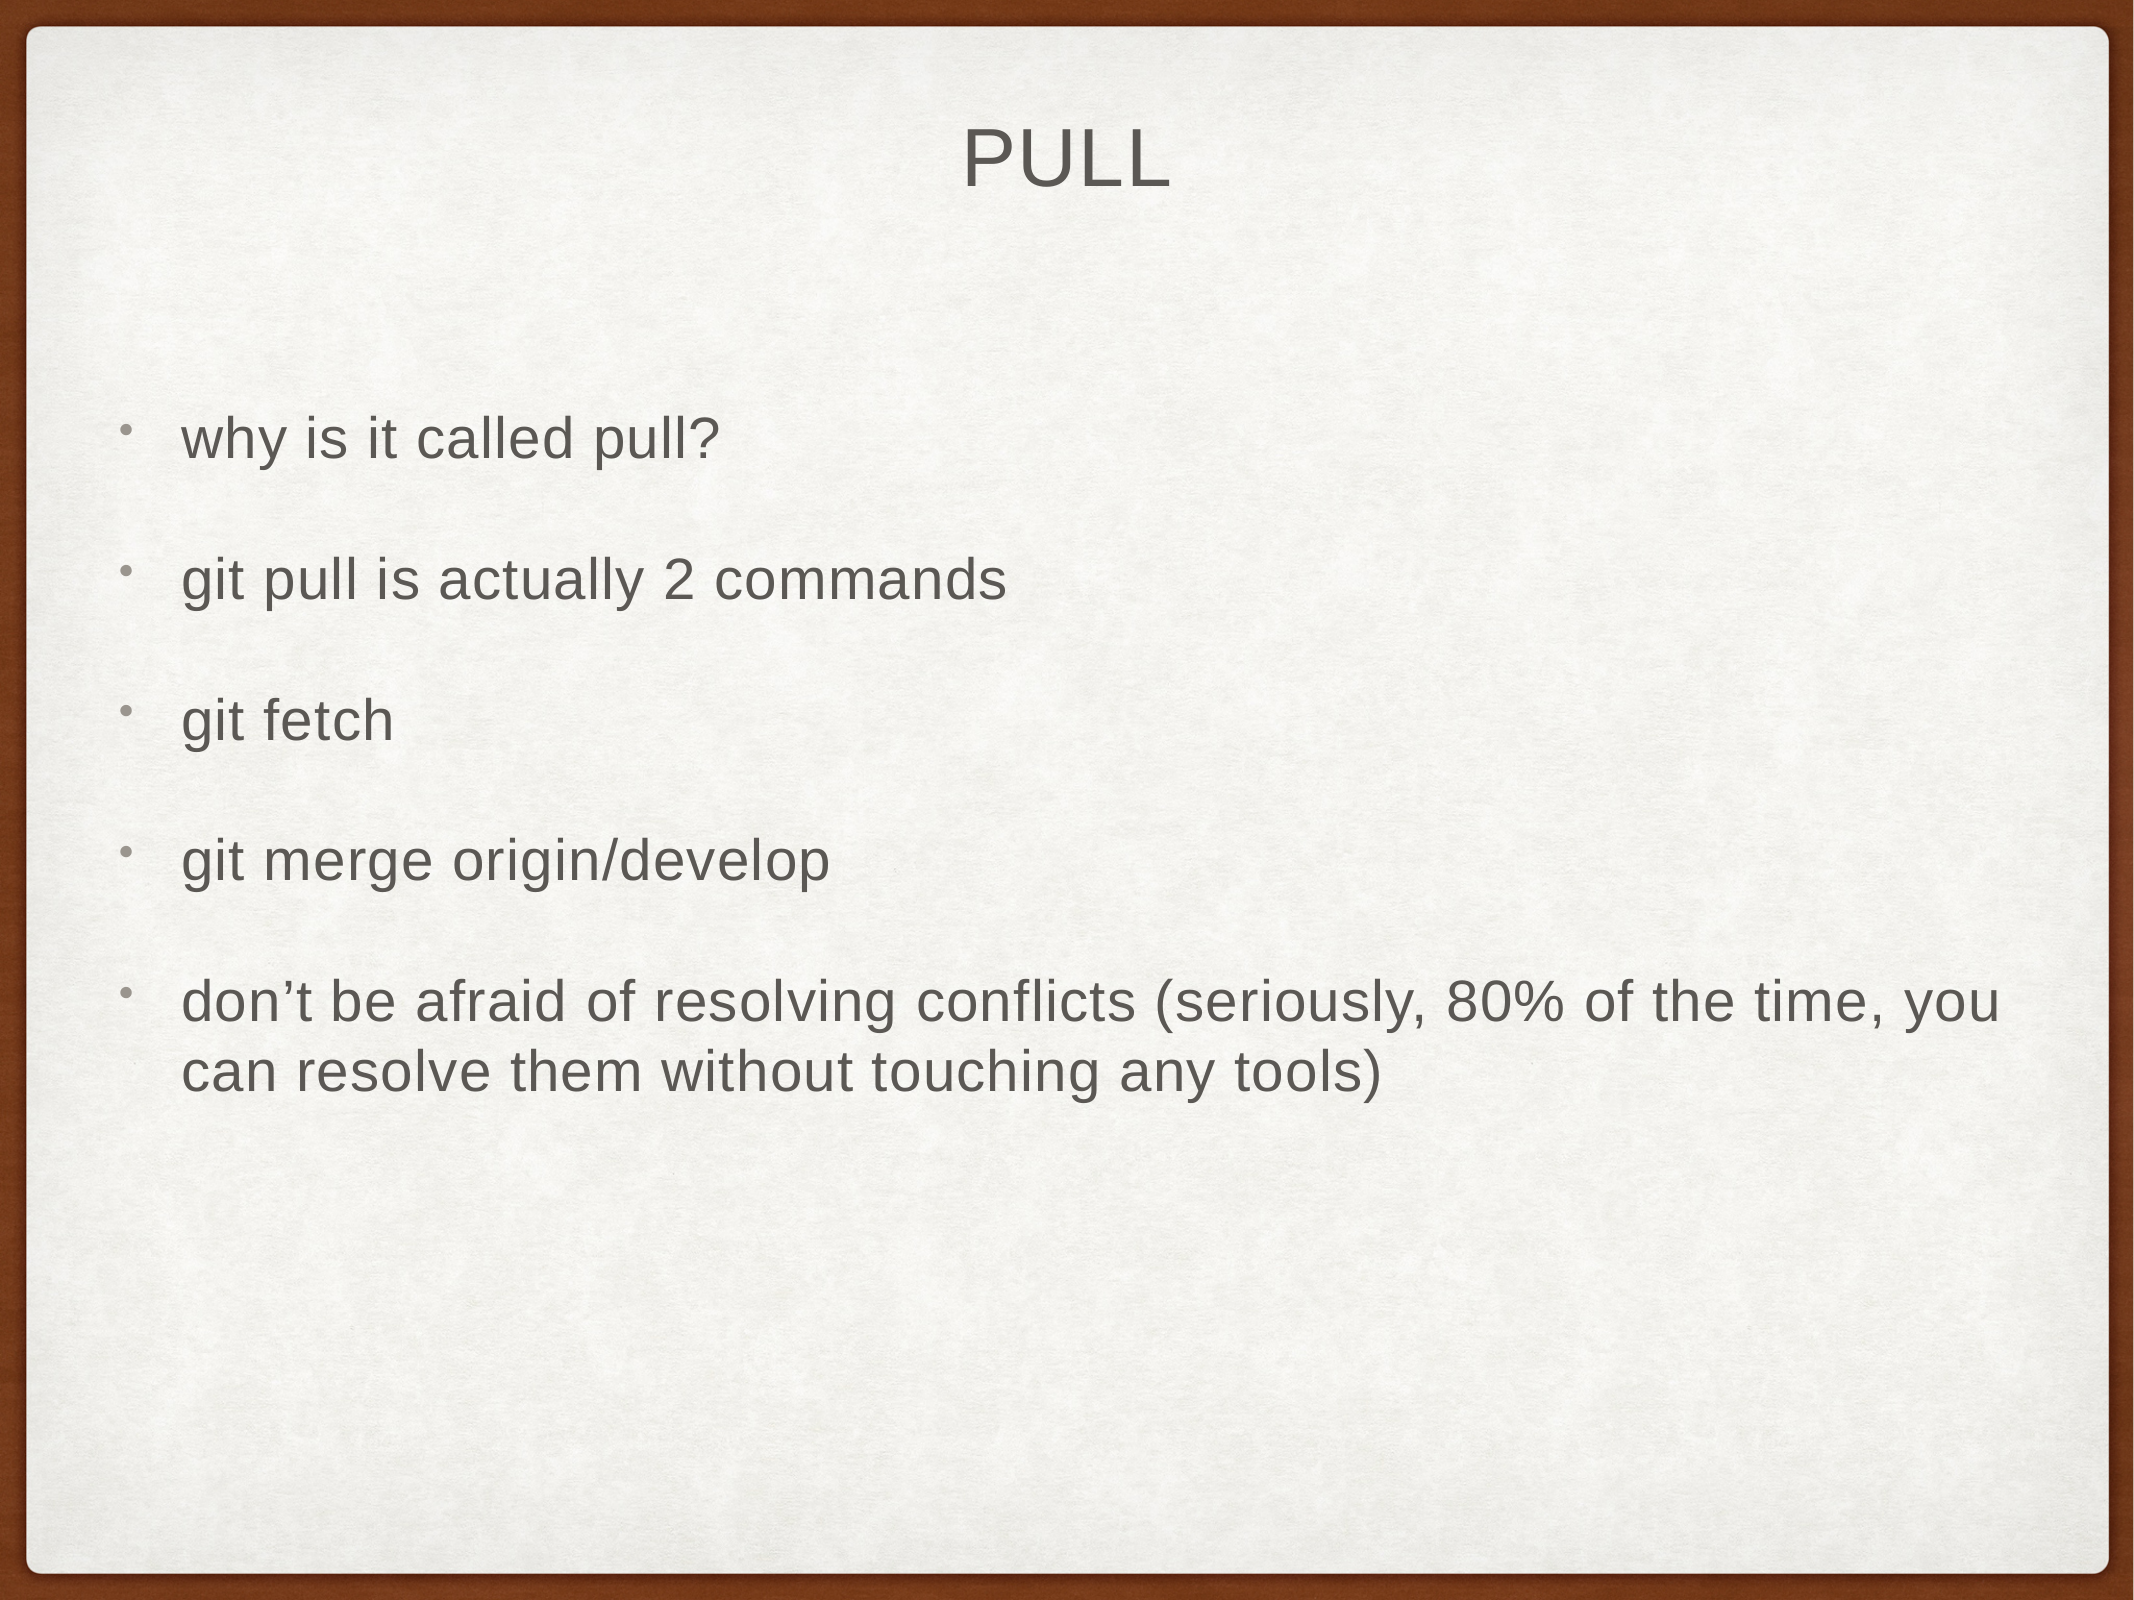

# PUll
why is it called pull?
git pull is actually 2 commands
git fetch
git merge origin/develop
don’t be afraid of resolving conflicts (seriously, 80% of the time, you can resolve them without touching any tools)